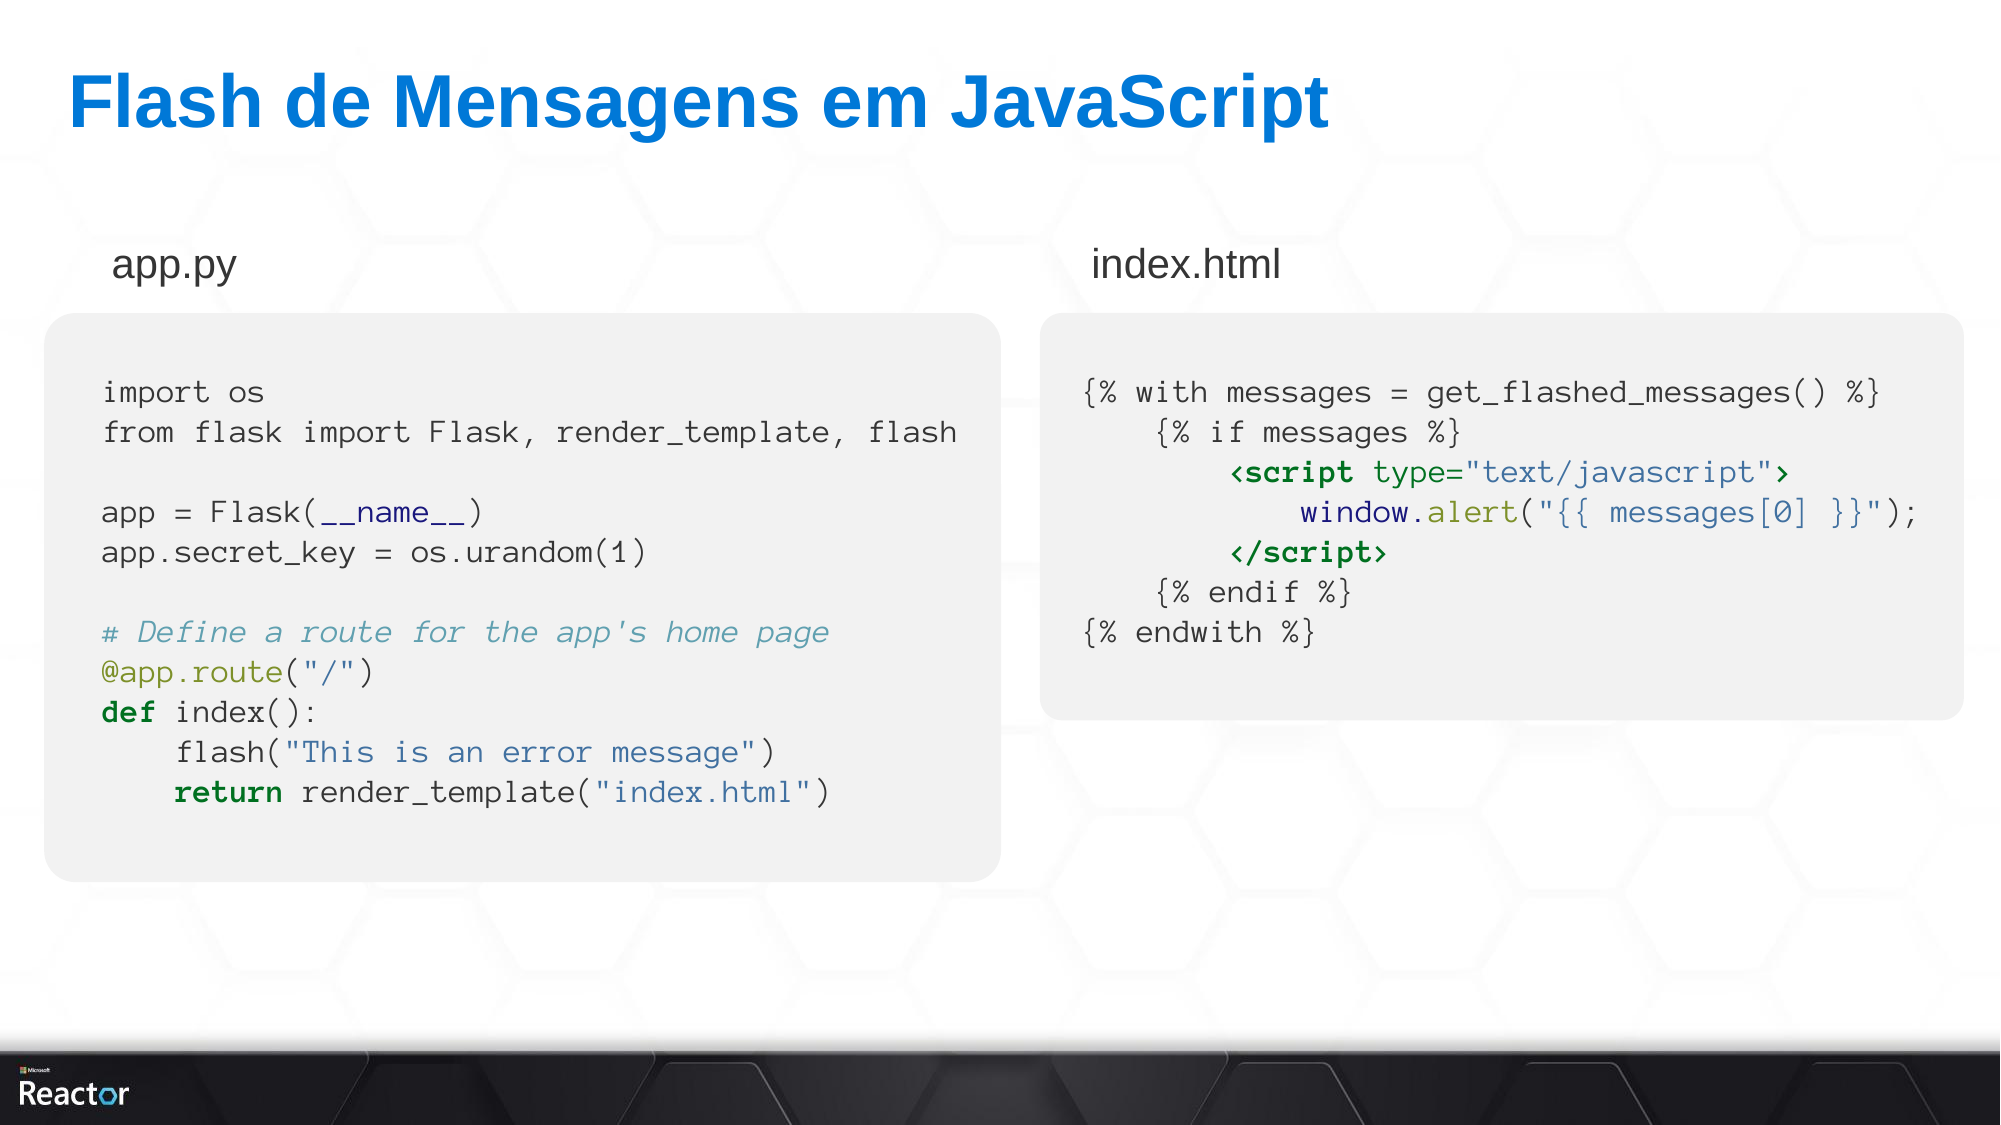

# Flash de Mensagens em JavaScript
app.py
index.html

import os
from flask import Flask, render_template, flash

app = Flask(__name__)
app.secret_key = os.urandom(1)

# Define a route for the app's home page
@app.route("/")
def index():
    flash("This is an error message")
    return render_template("index.html")
{% with messages = get_flashed_messages() %}
    {% if messages %}
        <script type="text/javascript">
            window.alert("{{ messages[0] }}");
        </script>
    {% endif %}
{% endwith %}